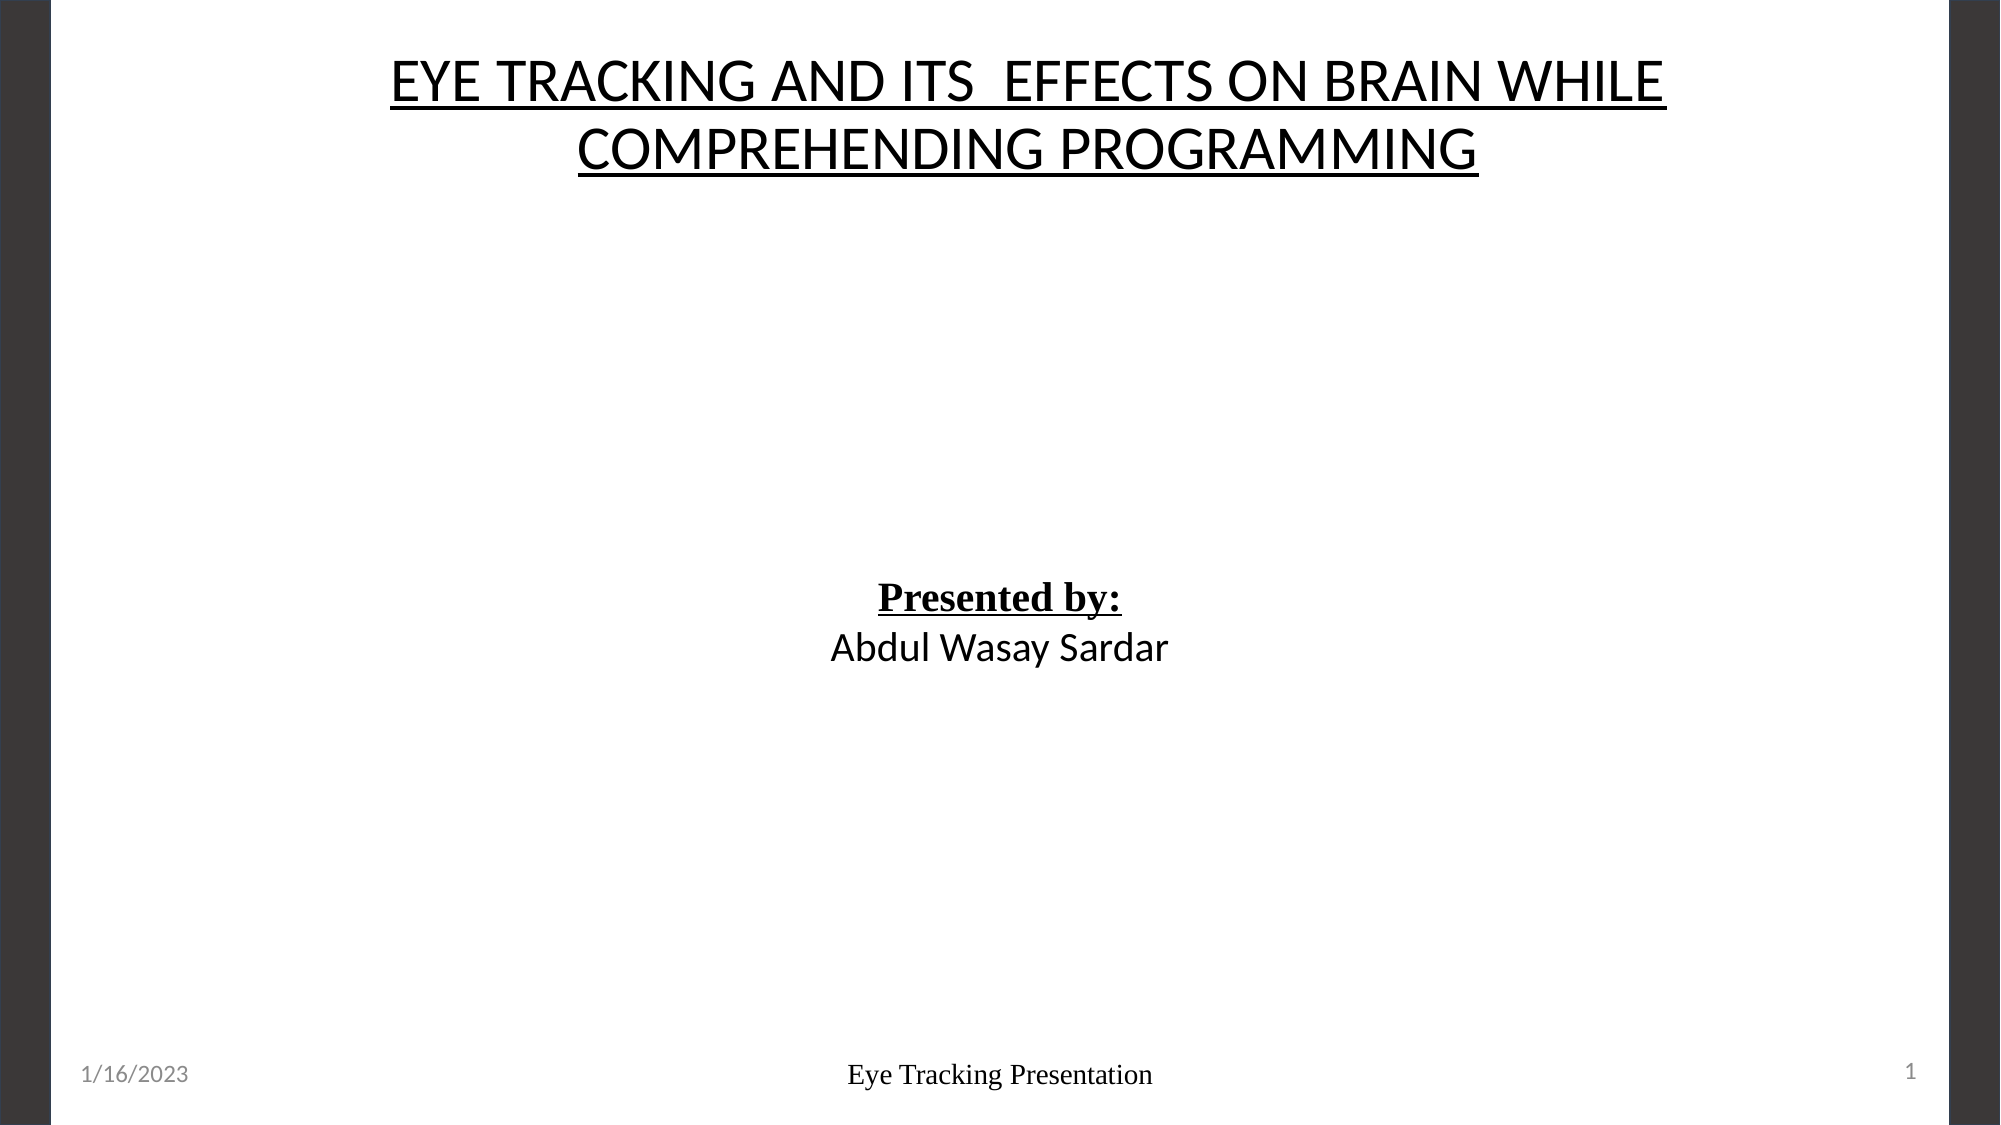

# Eye tracking and ITS  effects on brain while comprehending Programming
Presented by:
Abdul Wasay Sardar
1
1/16/2023
Eye Tracking Presentation